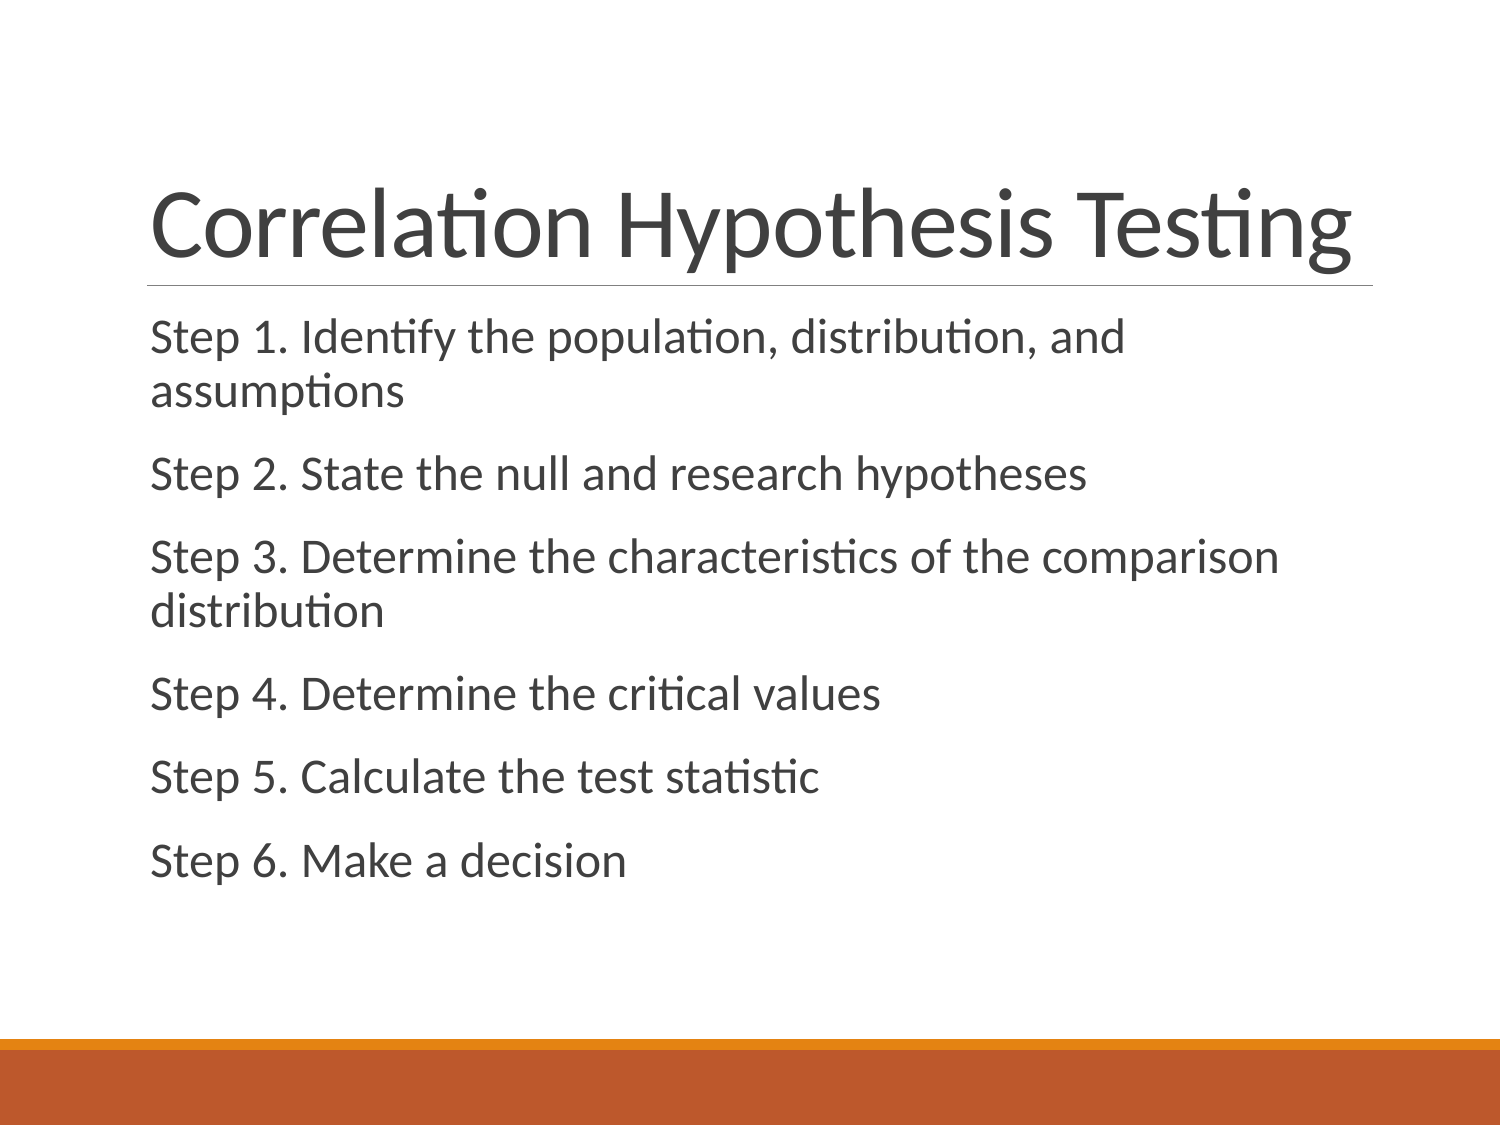

# Correlation Hypothesis Testing
Step 1. Identify the population, distribution, and assumptions
Step 2. State the null and research hypotheses
Step 3. Determine the characteristics of the comparison distribution
Step 4. Determine the critical values
Step 5. Calculate the test statistic
Step 6. Make a decision